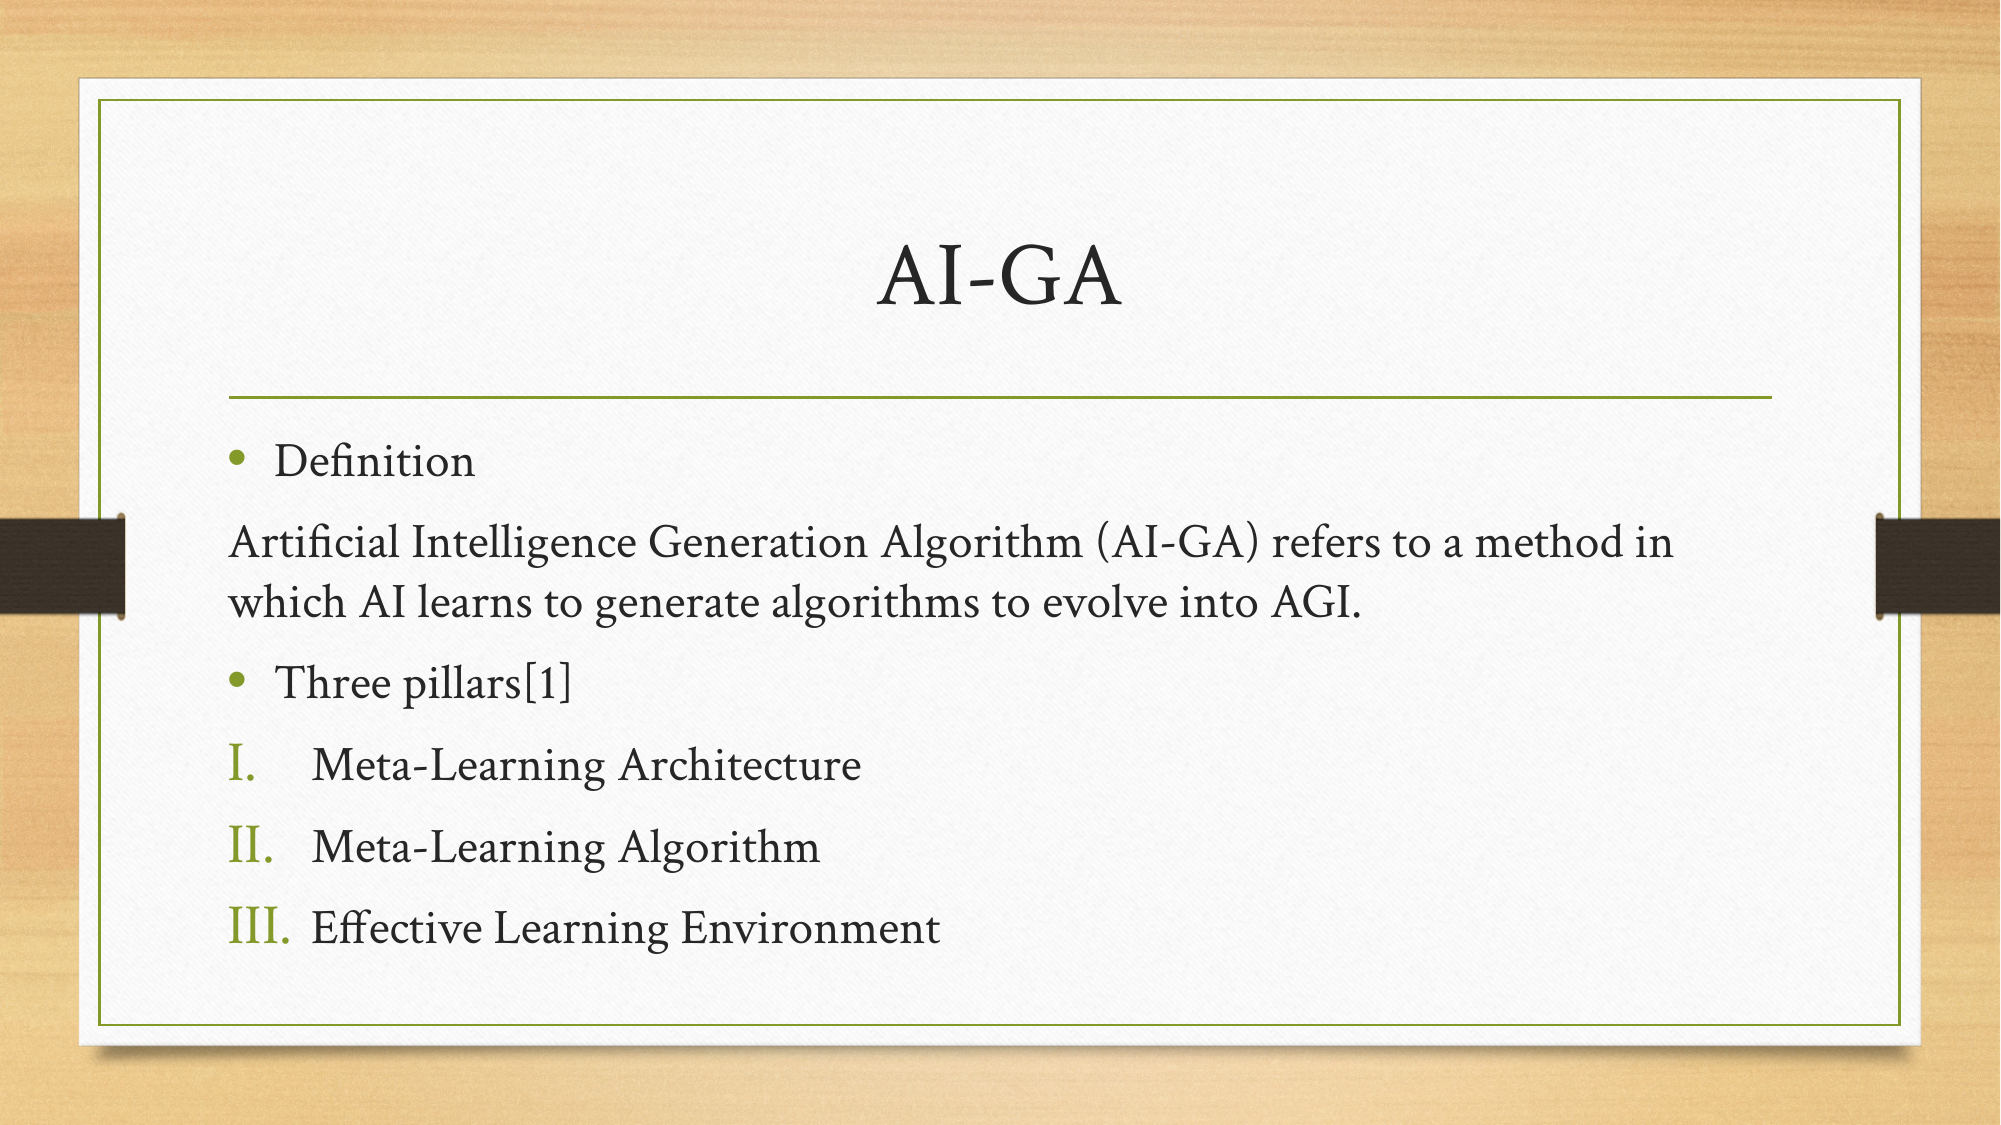

# AI-GA
Definition
Artificial Intelligence Generation Algorithm (AI-GA) refers to a method in which AI learns to generate algorithms to evolve into AGI.
Three pillars[1]
Meta-Learning Architecture
Meta-Learning Algorithm
Effective Learning Environment